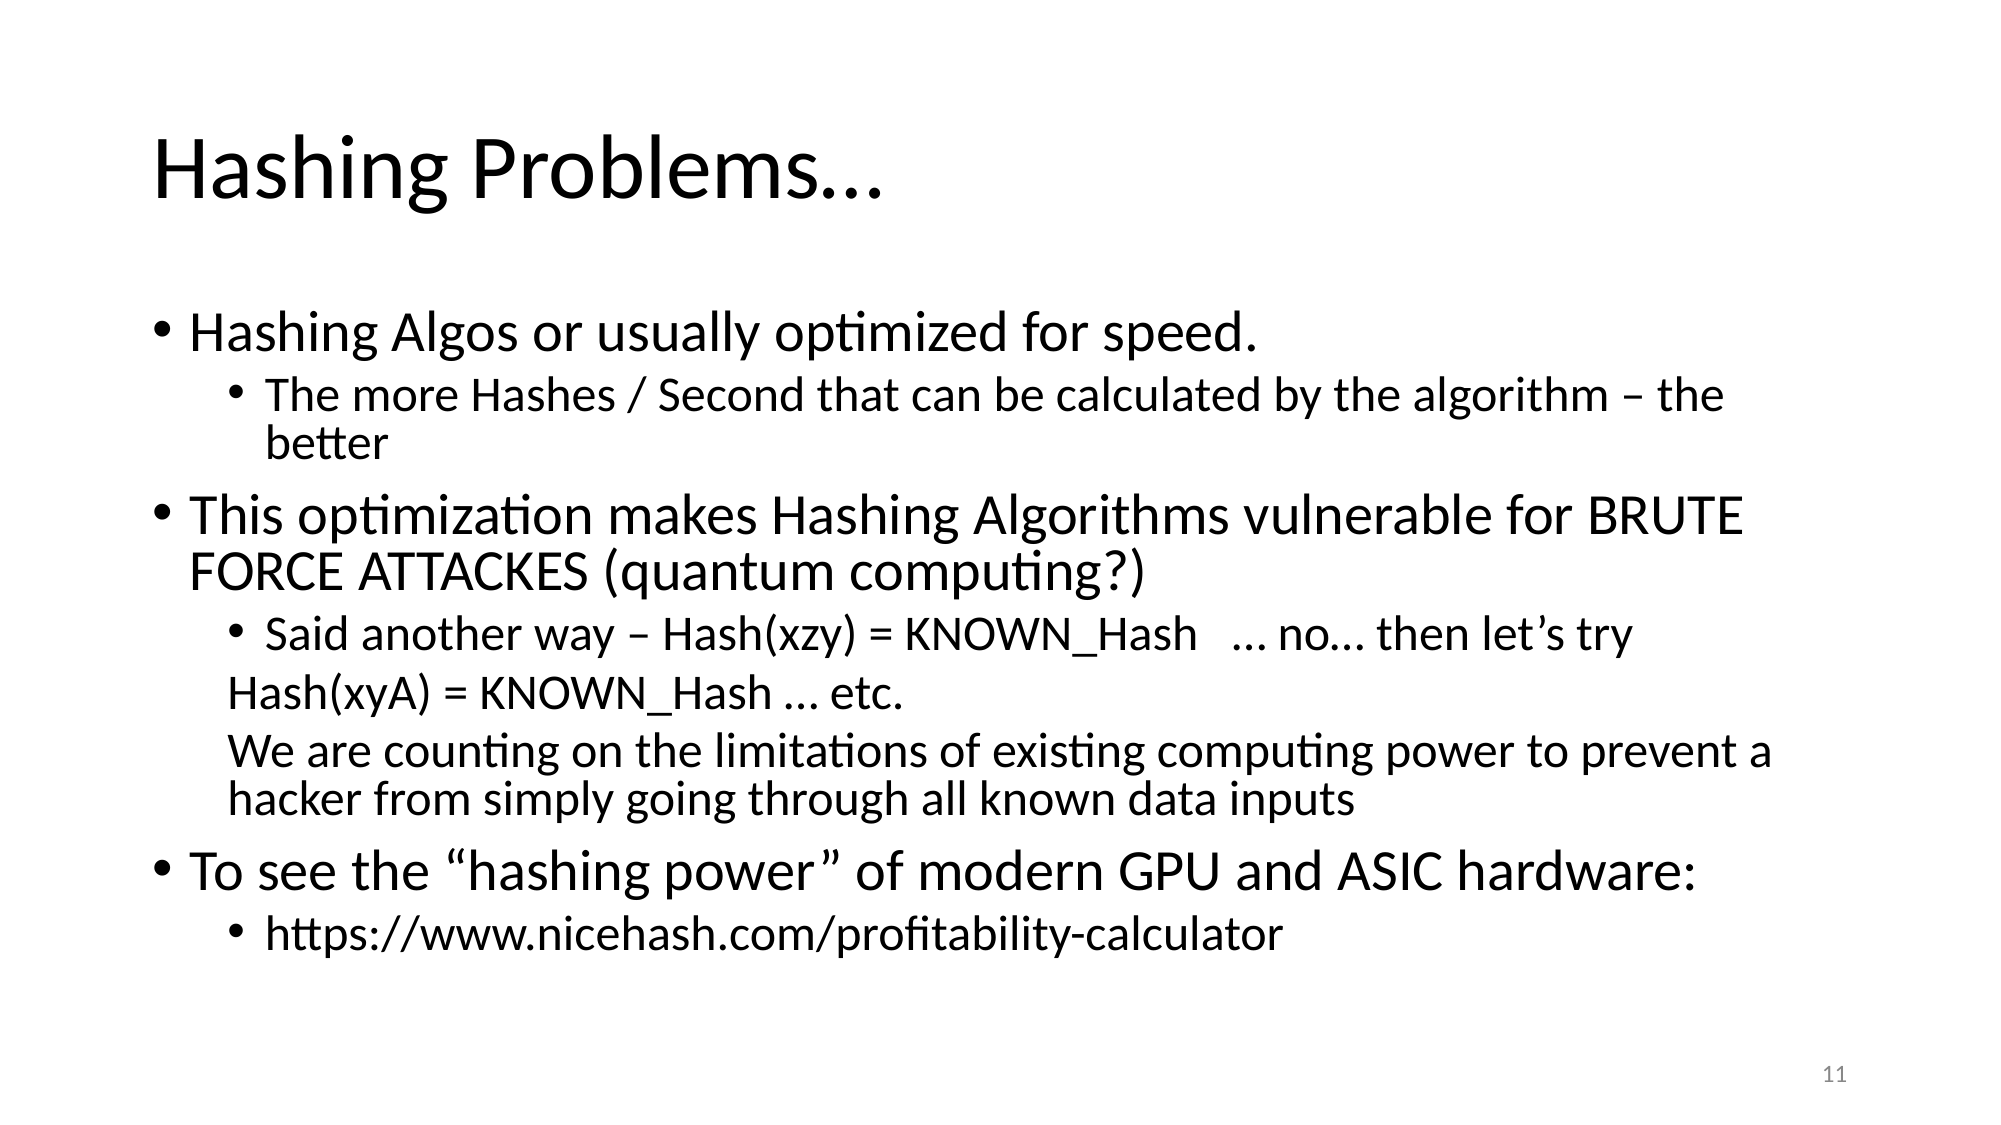

# Hashing Problems…
Hashing Algos or usually optimized for speed.
The more Hashes / Second that can be calculated by the algorithm – the better
This optimization makes Hashing Algorithms vulnerable for BRUTE FORCE ATTACKES (quantum computing?)
Said another way – Hash(xzy) = KNOWN_Hash   … no… then let’s try
Hash(xyA) = KNOWN_Hash … etc.
We are counting on the limitations of existing computing power to prevent a hacker from simply going through all known data inputs
To see the “hashing power” of modern GPU and ASIC hardware:
https://www.nicehash.com/profitability-calculator
11